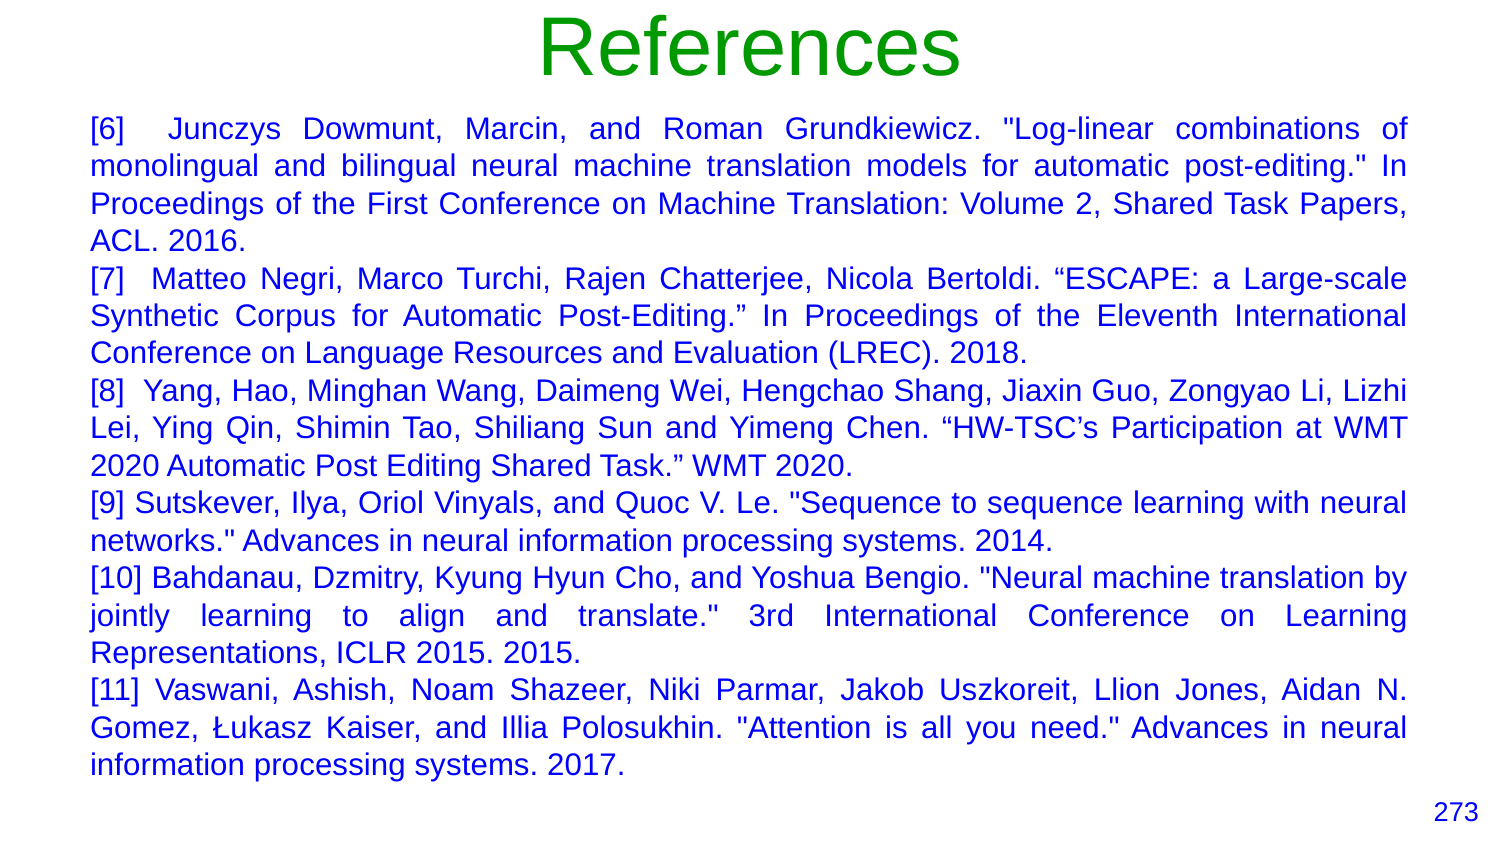

# References
[6]  Junczys Dowmunt, Marcin, and Roman Grundkiewicz. "Log-linear combinations of monolingual and bilingual neural machine translation models for automatic post-editing." In Proceedings of the First Conference on Machine Translation: Volume 2, Shared Task Papers, ACL. 2016.
[7]  Matteo Negri, Marco Turchi, Rajen Chatterjee, Nicola Bertoldi. “ESCAPE: a Large-scale Synthetic Corpus for Automatic Post-Editing.” In Proceedings of the Eleventh International Conference on Language Resources and Evaluation (LREC). 2018.
[8]  Yang, Hao, Minghan Wang, Daimeng Wei, Hengchao Shang, Jiaxin Guo, Zongyao Li, Lizhi Lei, Ying Qin, Shimin Tao, Shiliang Sun and Yimeng Chen. “HW-TSC’s Participation at WMT 2020 Automatic Post Editing Shared Task.” WMT 2020.
[9] Sutskever, Ilya, Oriol Vinyals, and Quoc V. Le. "Sequence to sequence learning with neural networks." Advances in neural information processing systems. 2014.
[10] Bahdanau, Dzmitry, Kyung Hyun Cho, and Yoshua Bengio. "Neural machine translation by jointly learning to align and translate." 3rd International Conference on Learning Representations, ICLR 2015. 2015.
[11] Vaswani, Ashish, Noam Shazeer, Niki Parmar, Jakob Uszkoreit, Llion Jones, Aidan N. Gomez, Łukasz Kaiser, and Illia Polosukhin. "Attention is all you need." Advances in neural information processing systems. 2017.

273